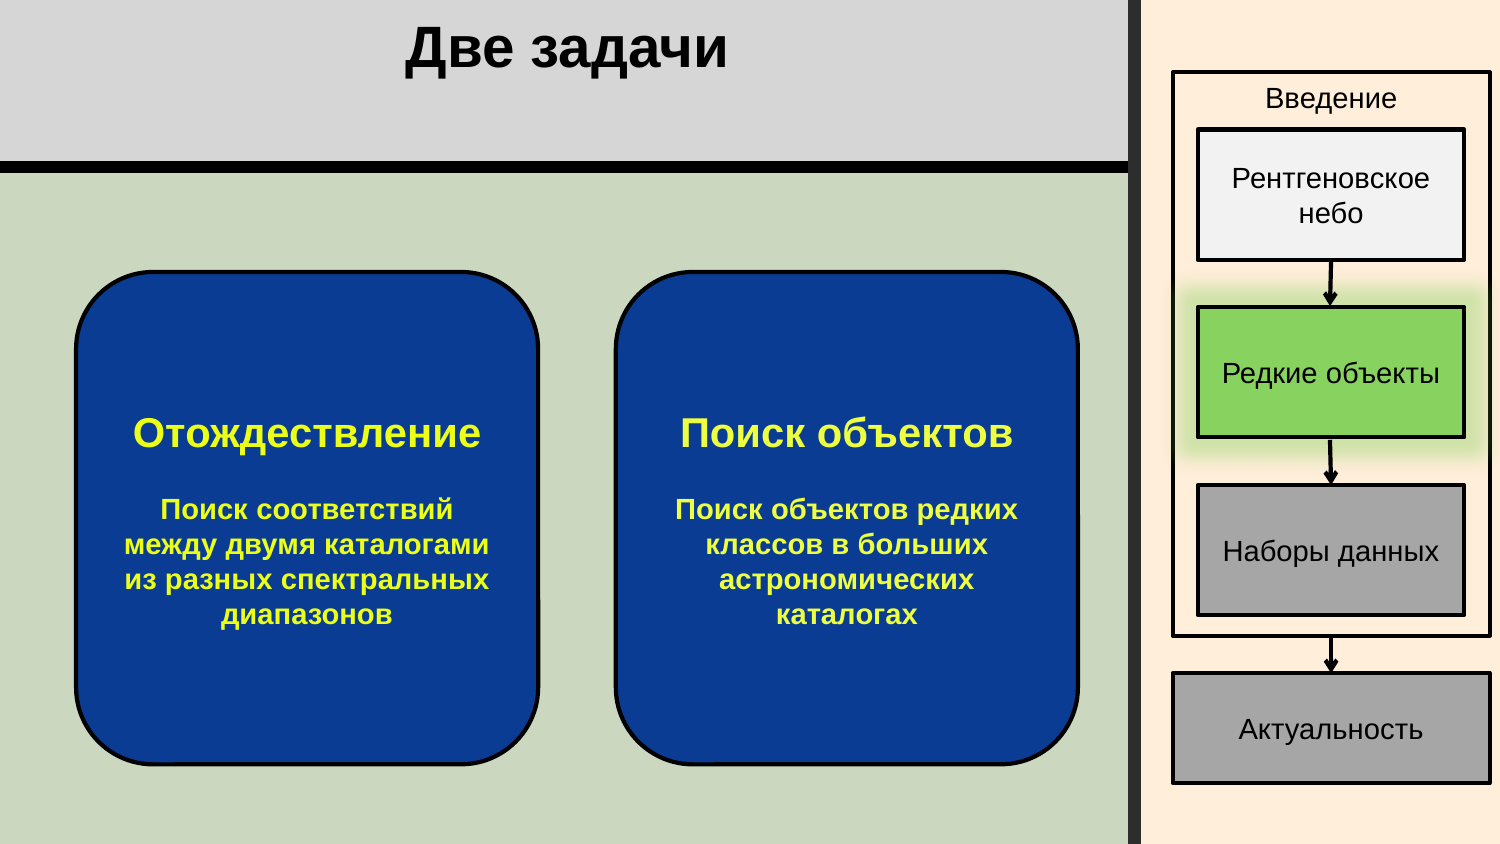

Таким образом решается две задачи - отождествление различных каталогов и поиск представителей редких классов.

# Две задачи
Введение
Рентгеновское небо
Отождествление

Поиск соответствий между двумя каталогами из разных спектральных диапазонов
Поиск объектов

Поиск объектов редких классов в больших астрономических каталогах
Редкие объекты
Наборы данных
Актуальность